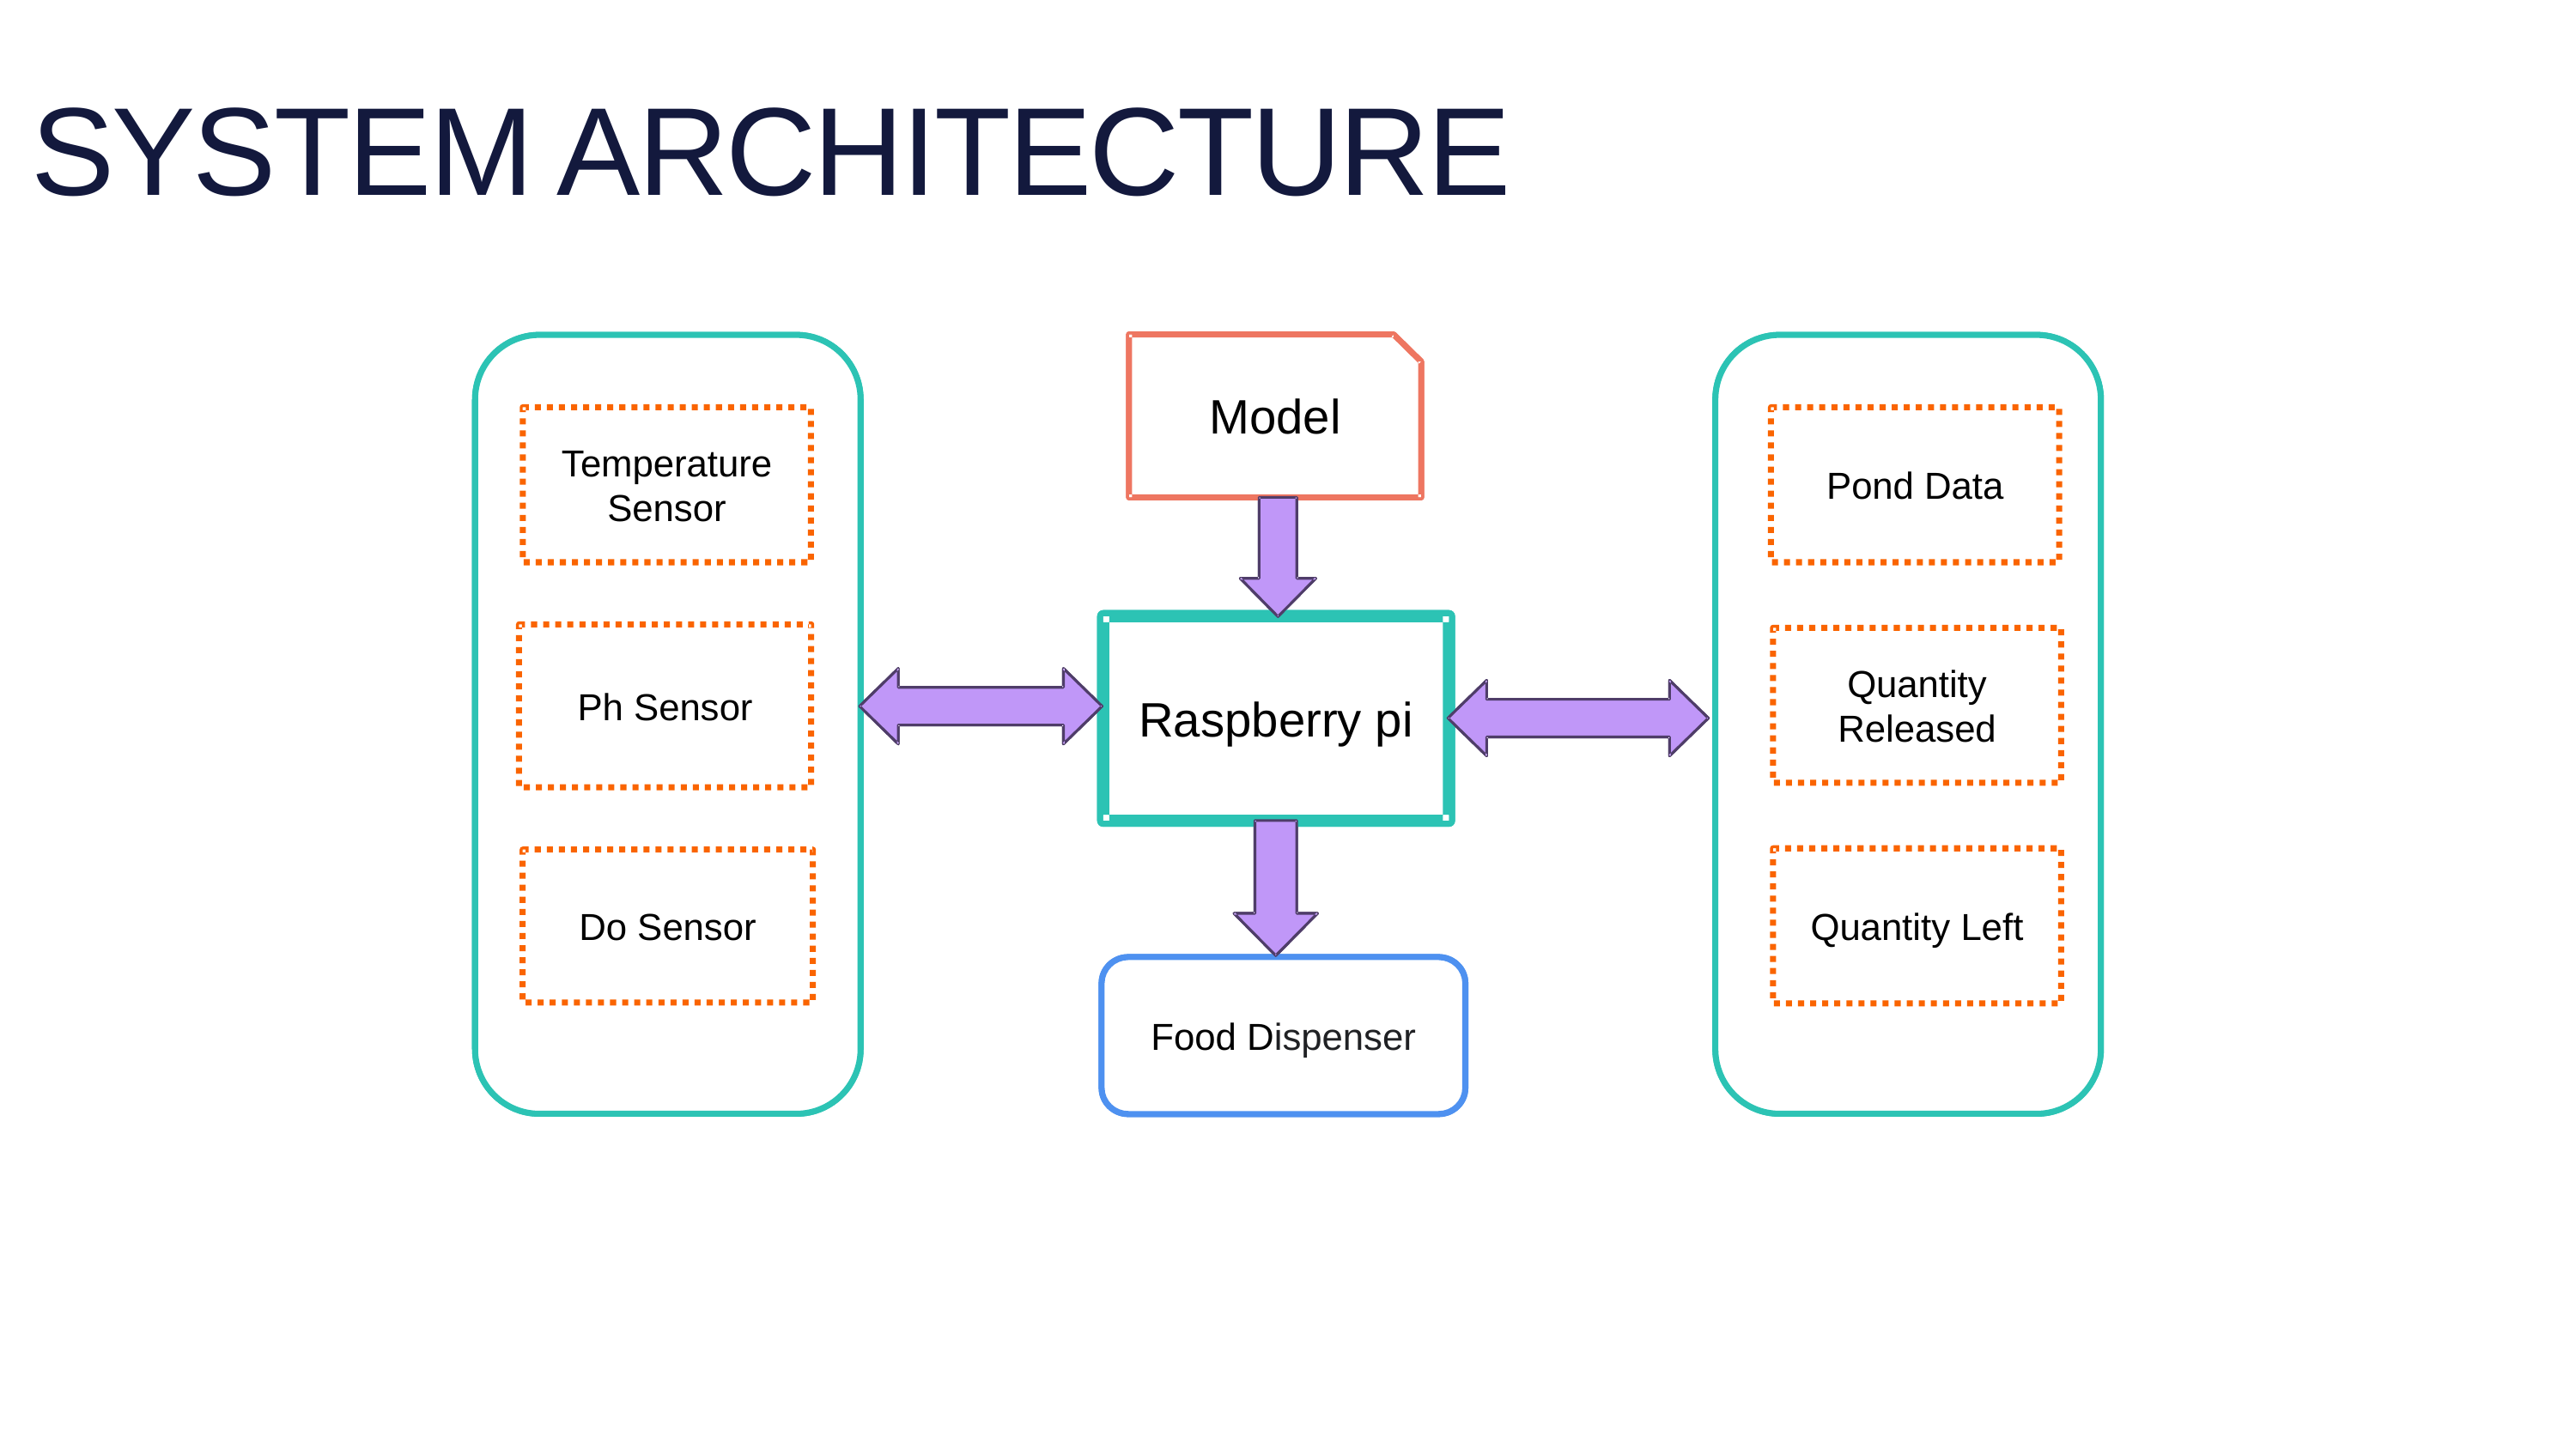

SYSTEM ARCHITECTURE

Model

Model

Temperature Sensor

Temperature Sensor

Pond Data

Pond Data

Raspberry pi

Raspberry pi

Ph Sensor

Ph Sensor

Quantity Released

Quantity Released

Quantity Left

Quantity Left

Do Sensor

Do Sensor

Food Dispenser

Food Dispenser